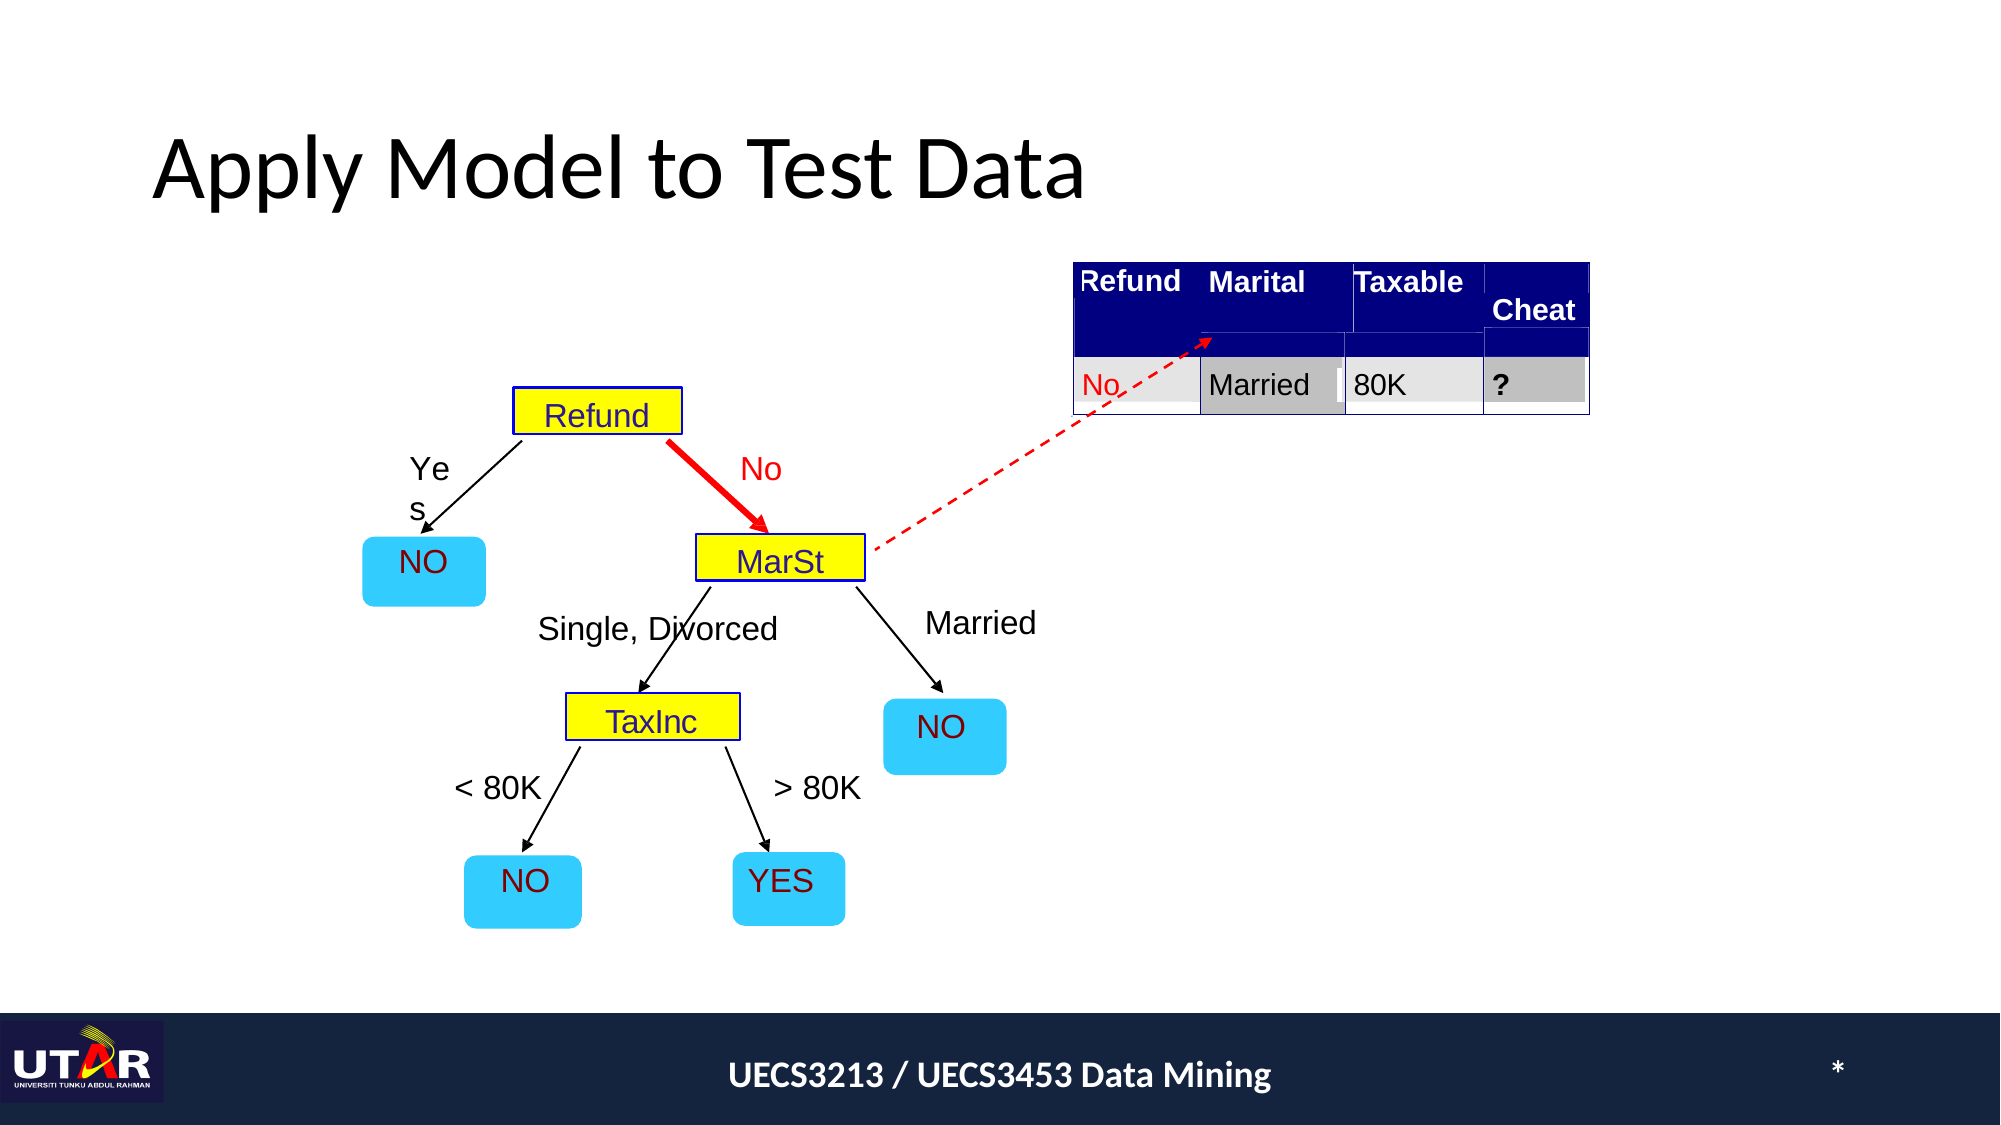

# Apply Model to Test Data
Refund
Marital  Status
Taxable  Income

Cheat

No

80K
?

Married

Refund

10

Yes
No
MarSt

NO

Married
Single, Divorced
TaxInc

NO

< 80K
> 80K

YES
NO
UECS3213 / UECS3453 Data Mining
*